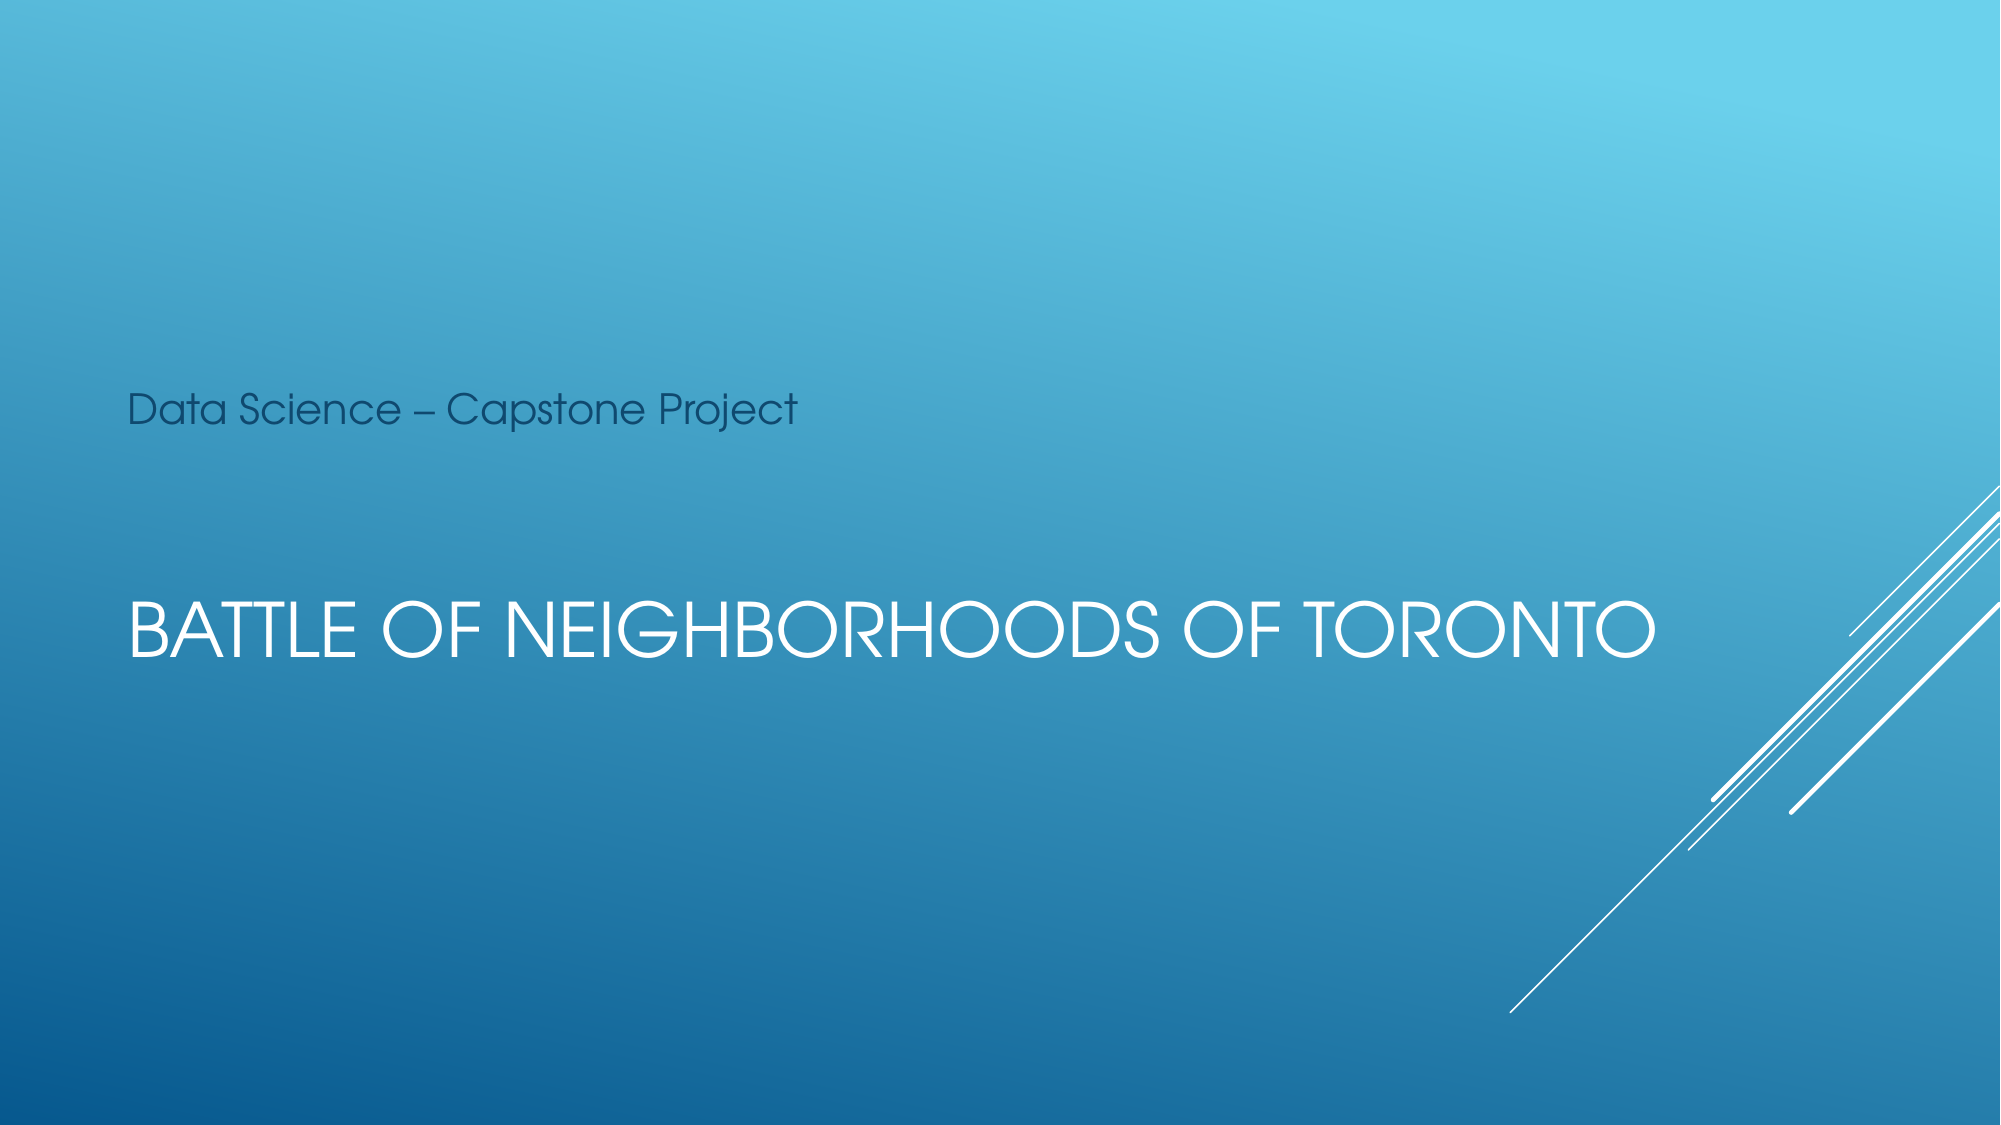

Data Science – Capstone Project
# Battle of Neighborhoods of Toronto